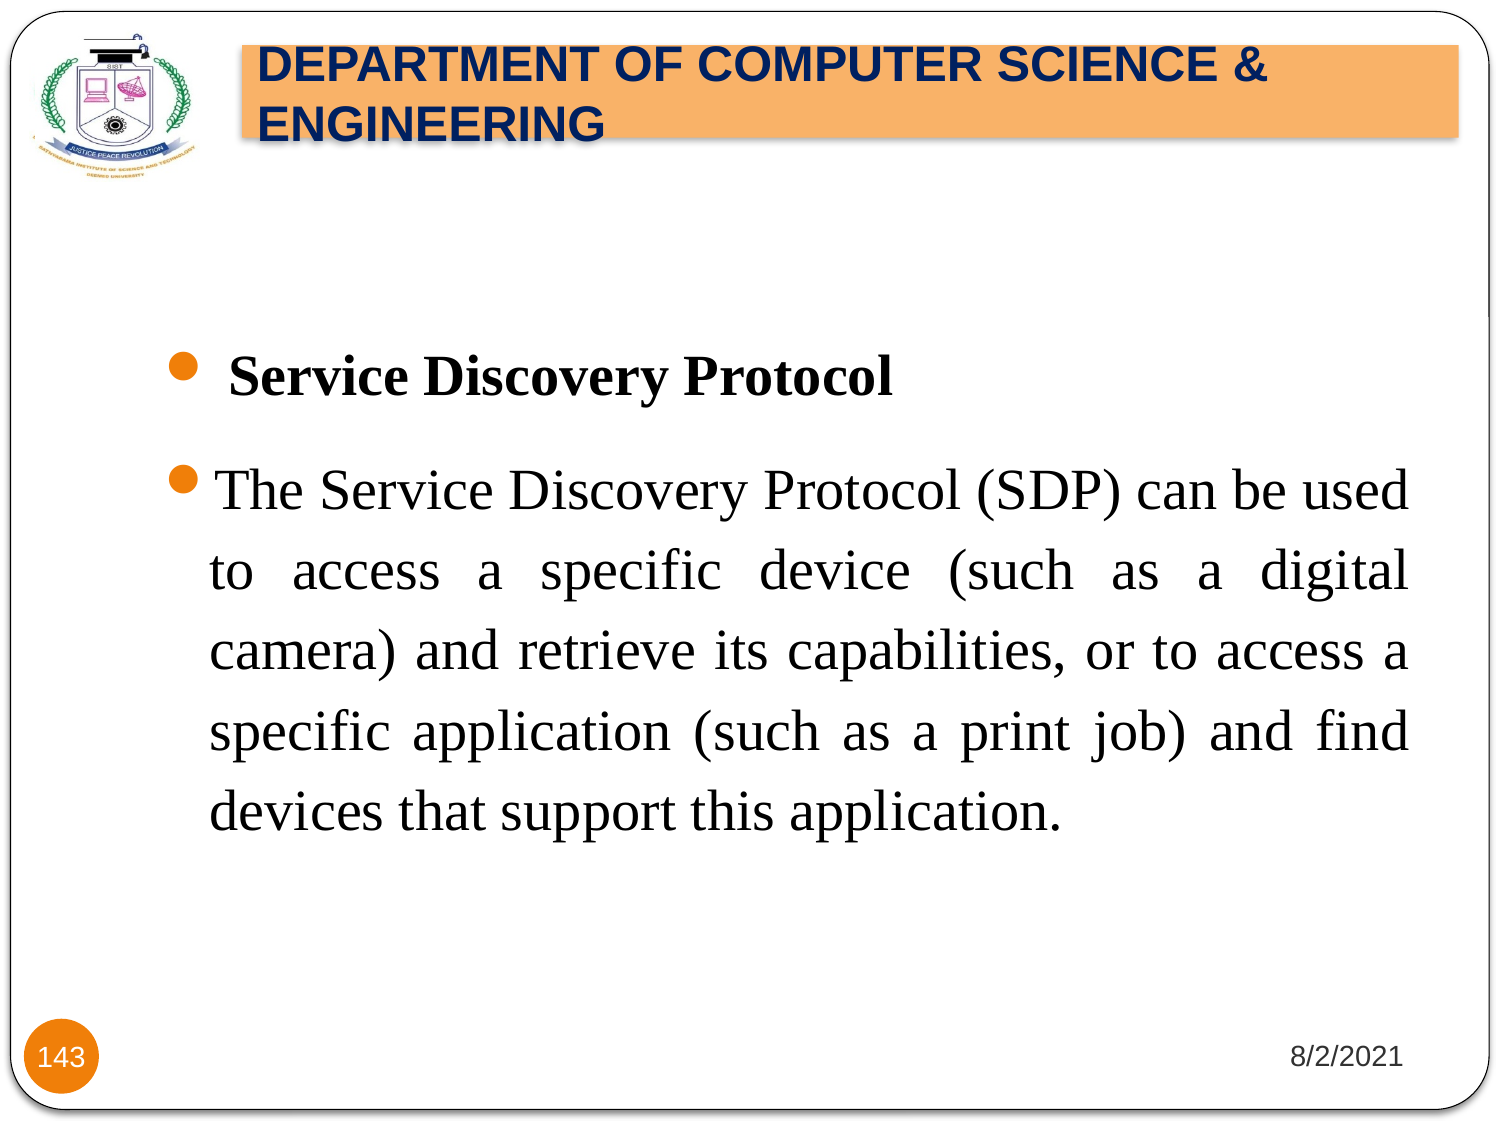

Service Discovery Protocol
The Service Discovery Protocol (SDP) can be used to access a specific device (such as a digital camera) and retrieve its capabilities, or to access a specific application (such as a print job) and find devices that support this application.

8/2/2021
143